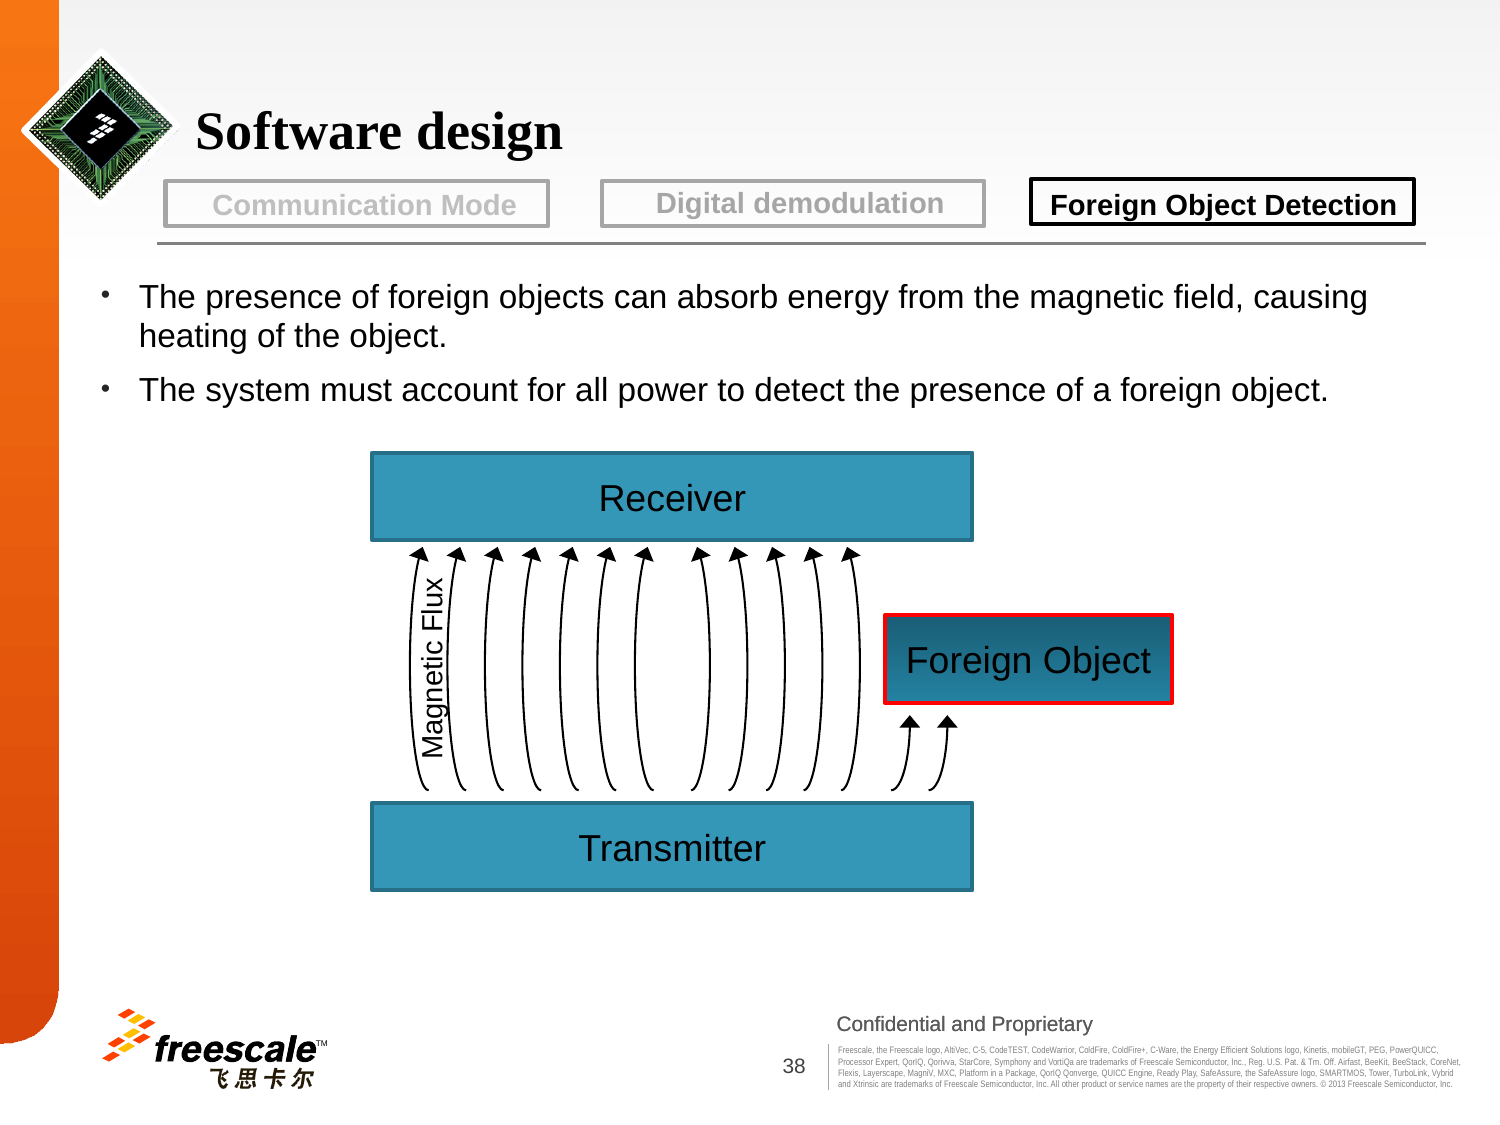

# Software design
Digital demodulation

Foreign Object Detection

Communication Mode

The presence of foreign objects can absorb energy from the magnetic field, causing heating of the object.
The system must account for all power to detect the presence of a foreign object.
Receiver
Magnetic Flux

Foreign Object

Transmitter